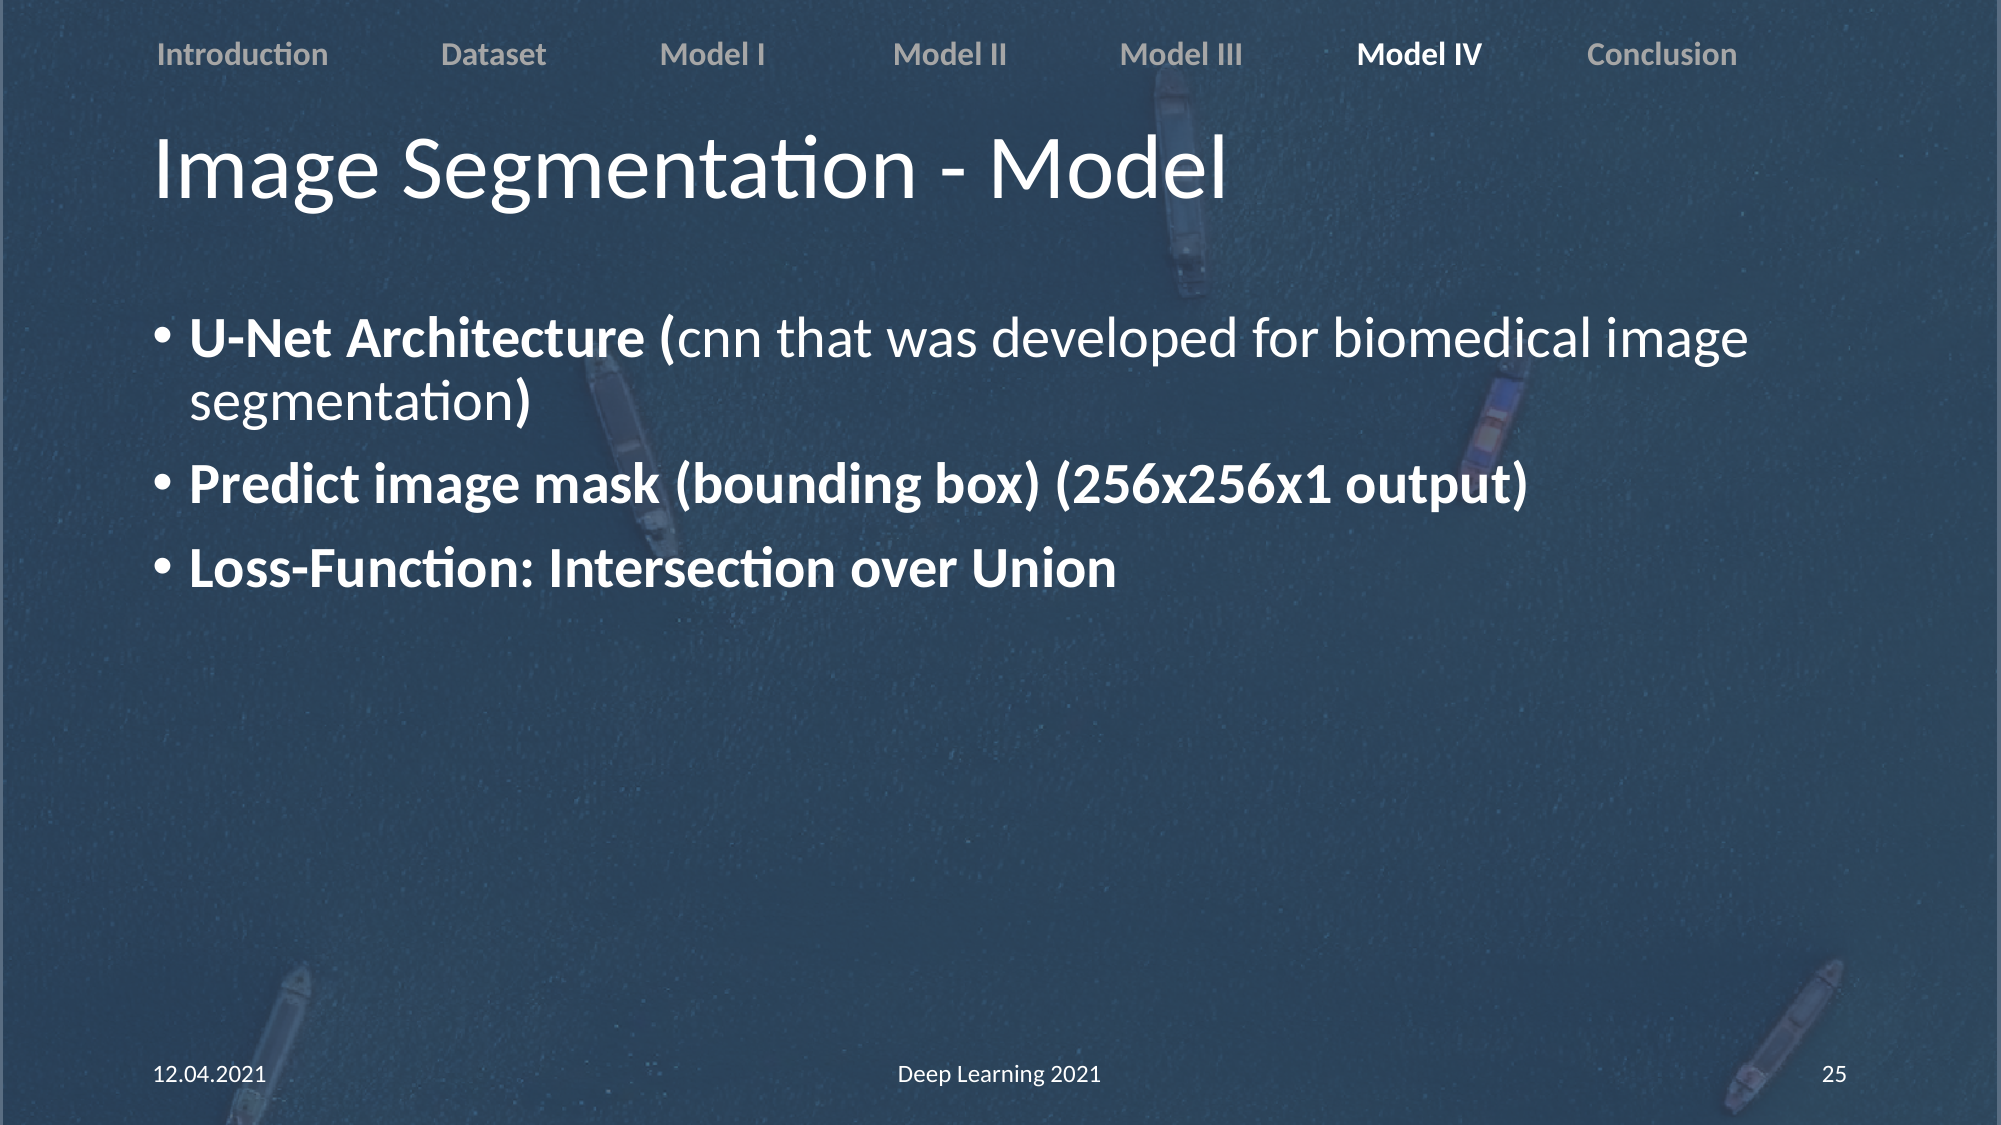

Introduction               Dataset               Model I                 Model II               Model III               Model IV              Conclusion
# Image Segmentation - Model
U-Net Architecture (cnn that was developed for biomedical image segmentation)
Predict image mask (bounding box) (256x256x1 output)
Loss-Function: Intersection over Union

12.04.2021
Deep Learning 2021
25